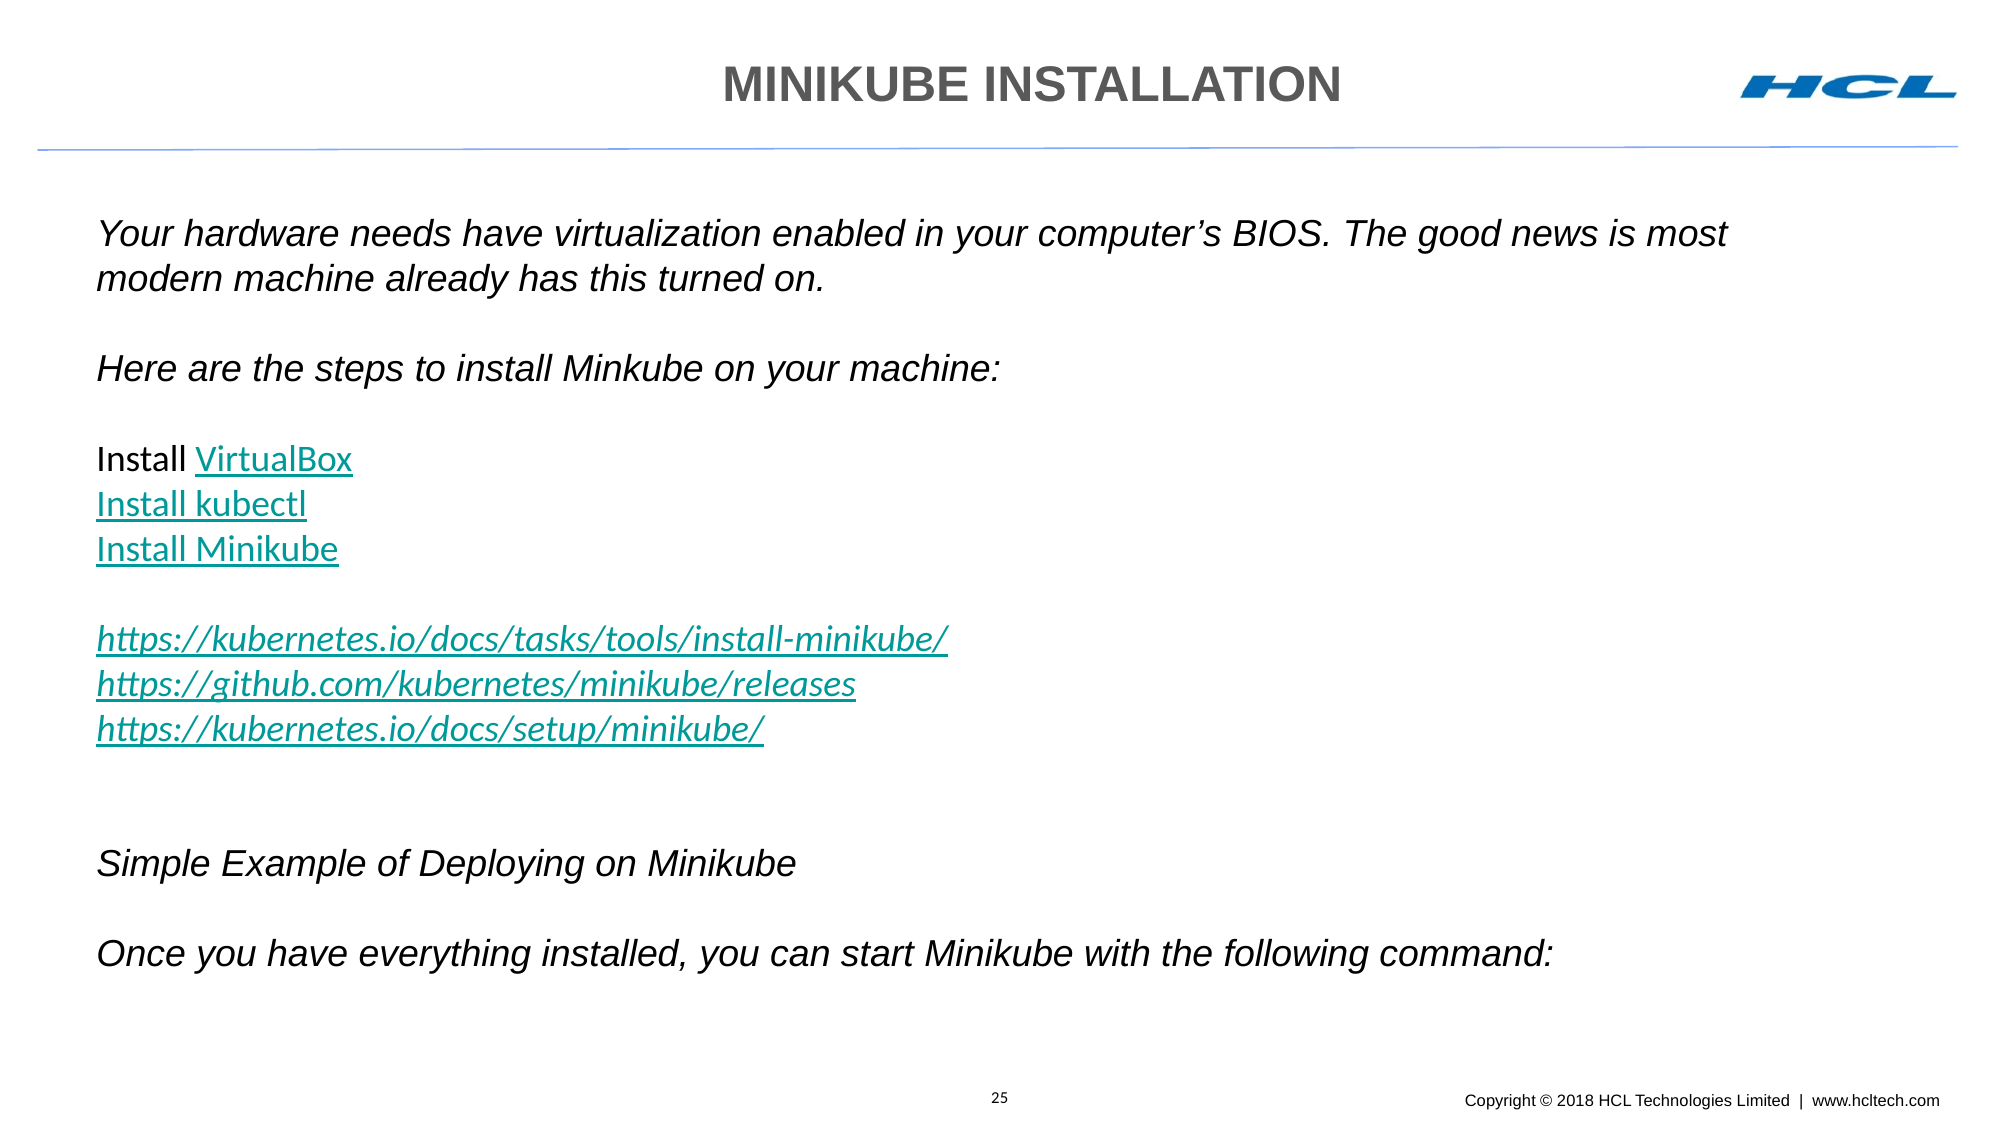

MINIKUBE INSTALLATION

Your hardware needs have virtualization enabled in your computer’s BIOS. The good news is most modern machine already has this turned on.

Here are the steps to install Minkube on your machine:

Install VirtualBox
Install kubectl
Install Minikube

https://kubernetes.io/docs/tasks/tools/install-minikube/
https://github.com/kubernetes/minikube/releases
https://kubernetes.io/docs/setup/minikube/

Simple Example of Deploying on Minikube

Once you have everything installed, you can start Minikube with the following command: